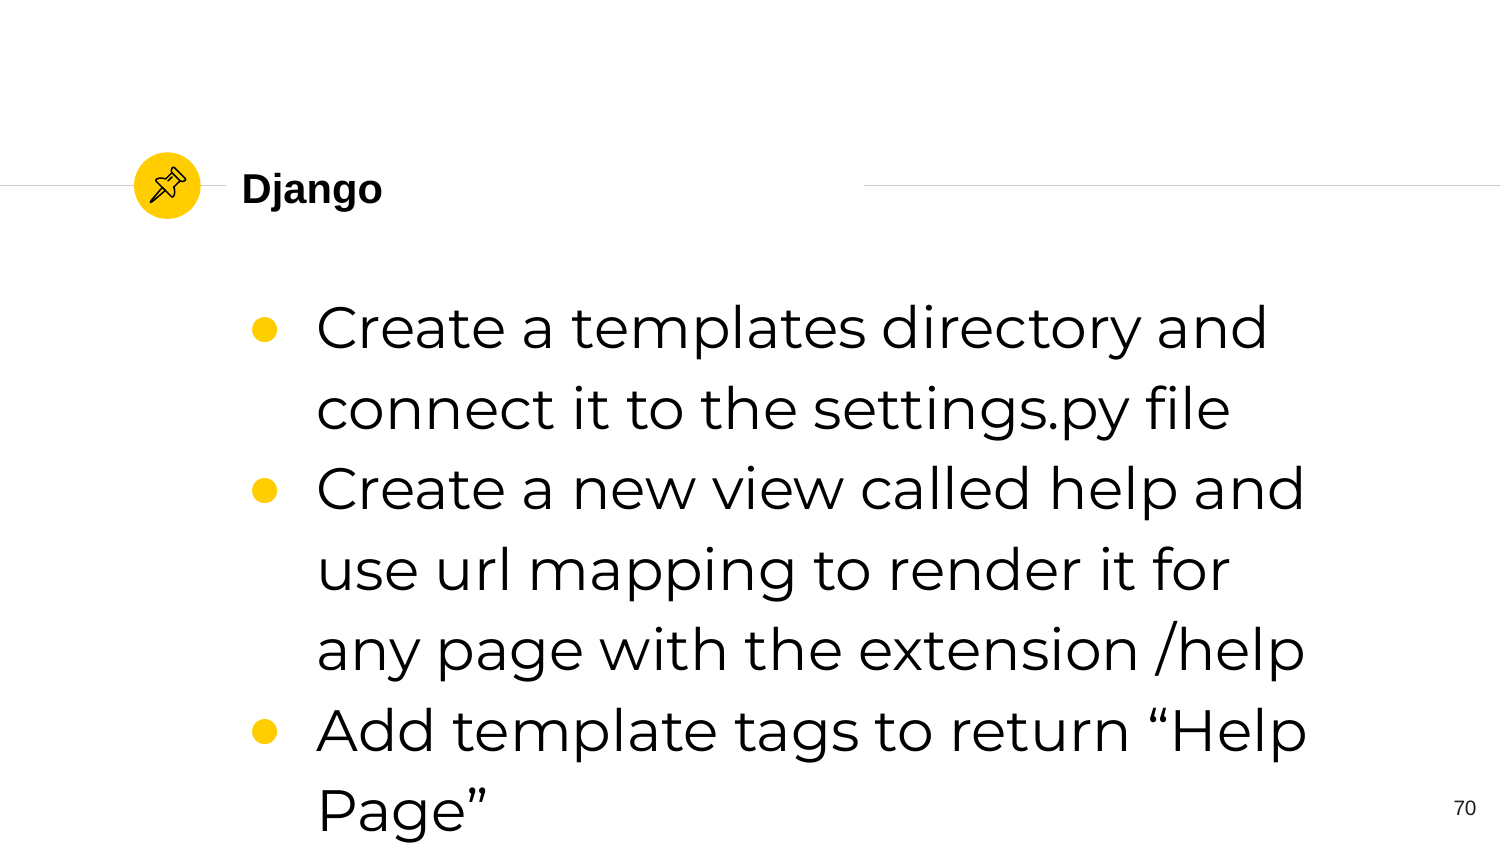

# Django

Create a templates directory and connect it to the settings.py file
Create a new view called help and use url mapping to render it for any page with the extension /help
Add template tags to return “Help Page”
70